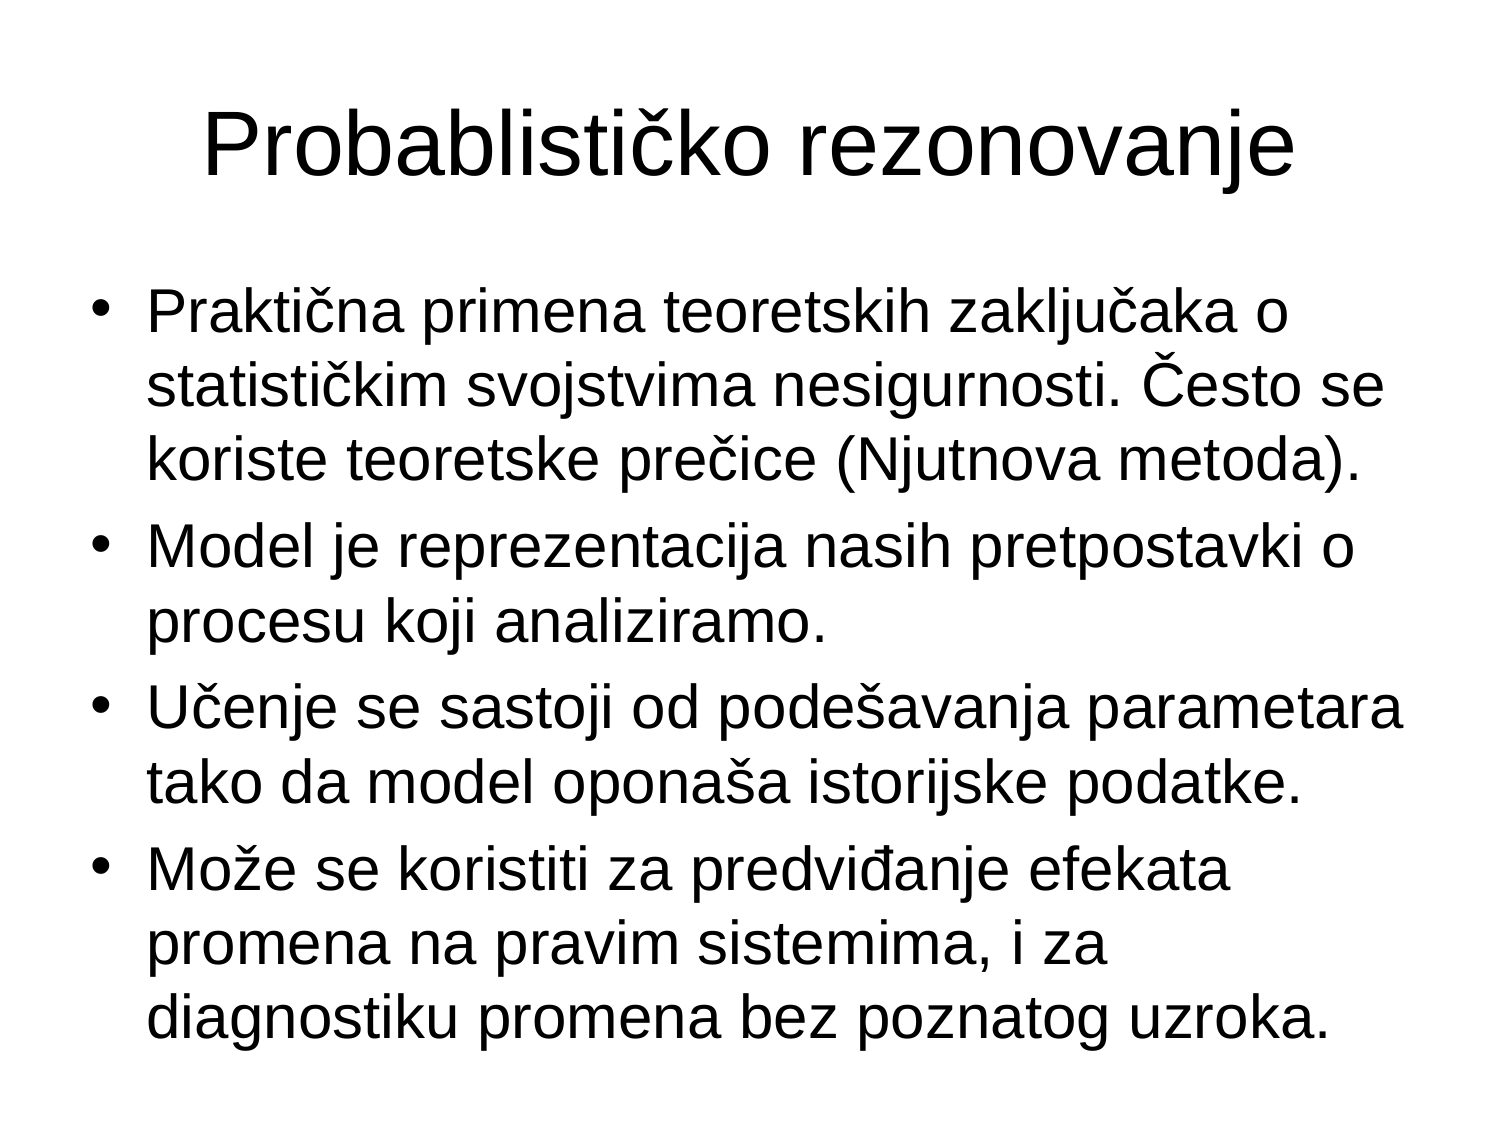

# Probablističko rezonovanje
Praktična primena teoretskih zaključaka o statističkim svojstvima nesigurnosti. Često se koriste teoretske prečice (Njutnova metoda).
Model je reprezentacija nasih pretpostavki o procesu koji analiziramo.
Učenje se sastoji od podešavanja parametara tako da model oponaša istorijske podatke.
Može se koristiti za predviđanje efekata promena na pravim sistemima, i za diagnostiku promena bez poznatog uzroka.